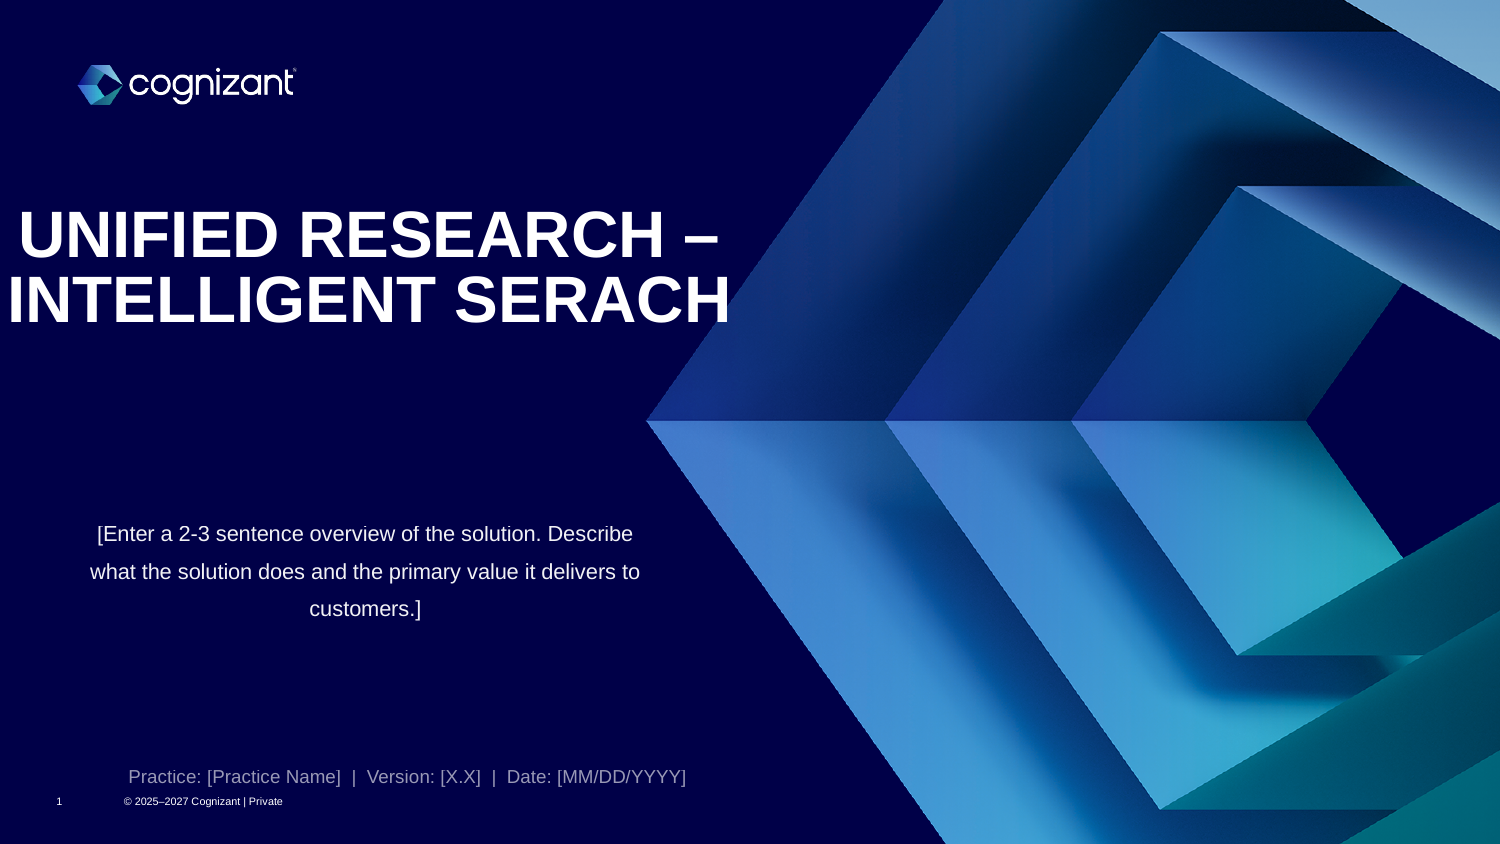

UNIFIED RESEARCH – INTELLIGENT SERACH
[Enter a 2-3 sentence overview of the solution. Describe what the solution does and the primary value it delivers to customers.]
Practice: [Practice Name]  |  Version: [X.X]  |  Date: [MM/DD/YYYY]
1
© 2025–2027 Cognizant | Private